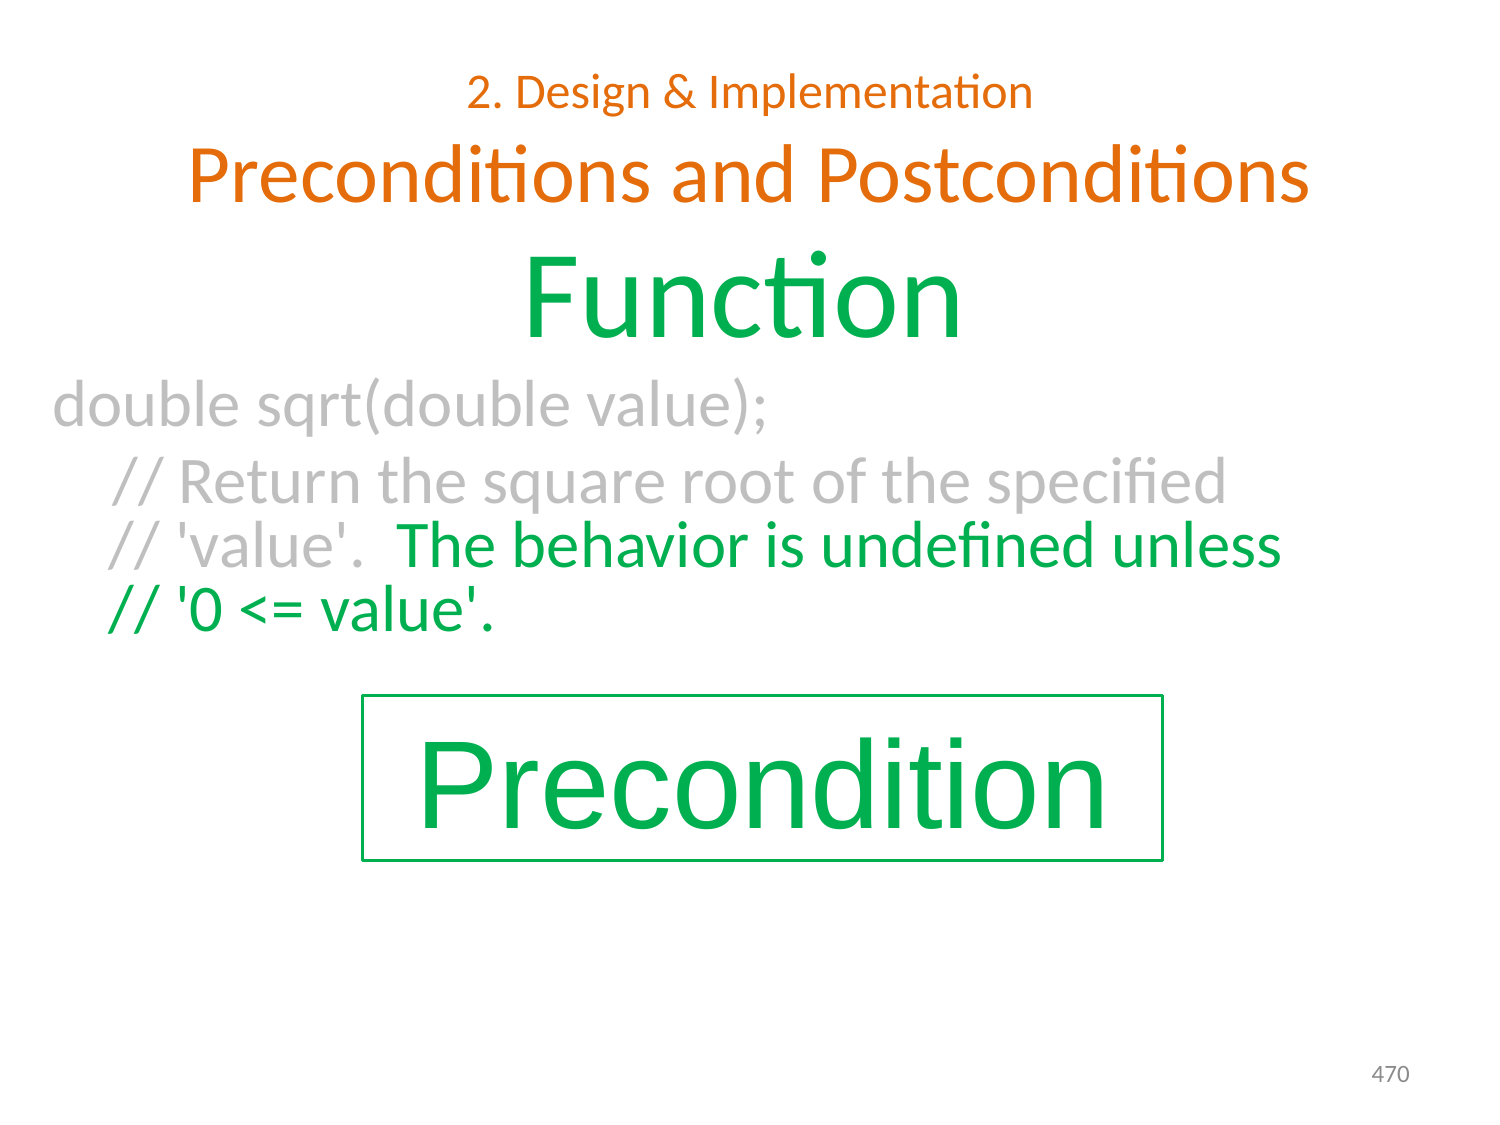

# 2. Design & Implementation Preconditions and Postconditions
Function
double sqrt(double value);
    // Return the square root of the specified
// 'value'.  The behavior is undefined unless
// '0 <= value'.

Precondition
470